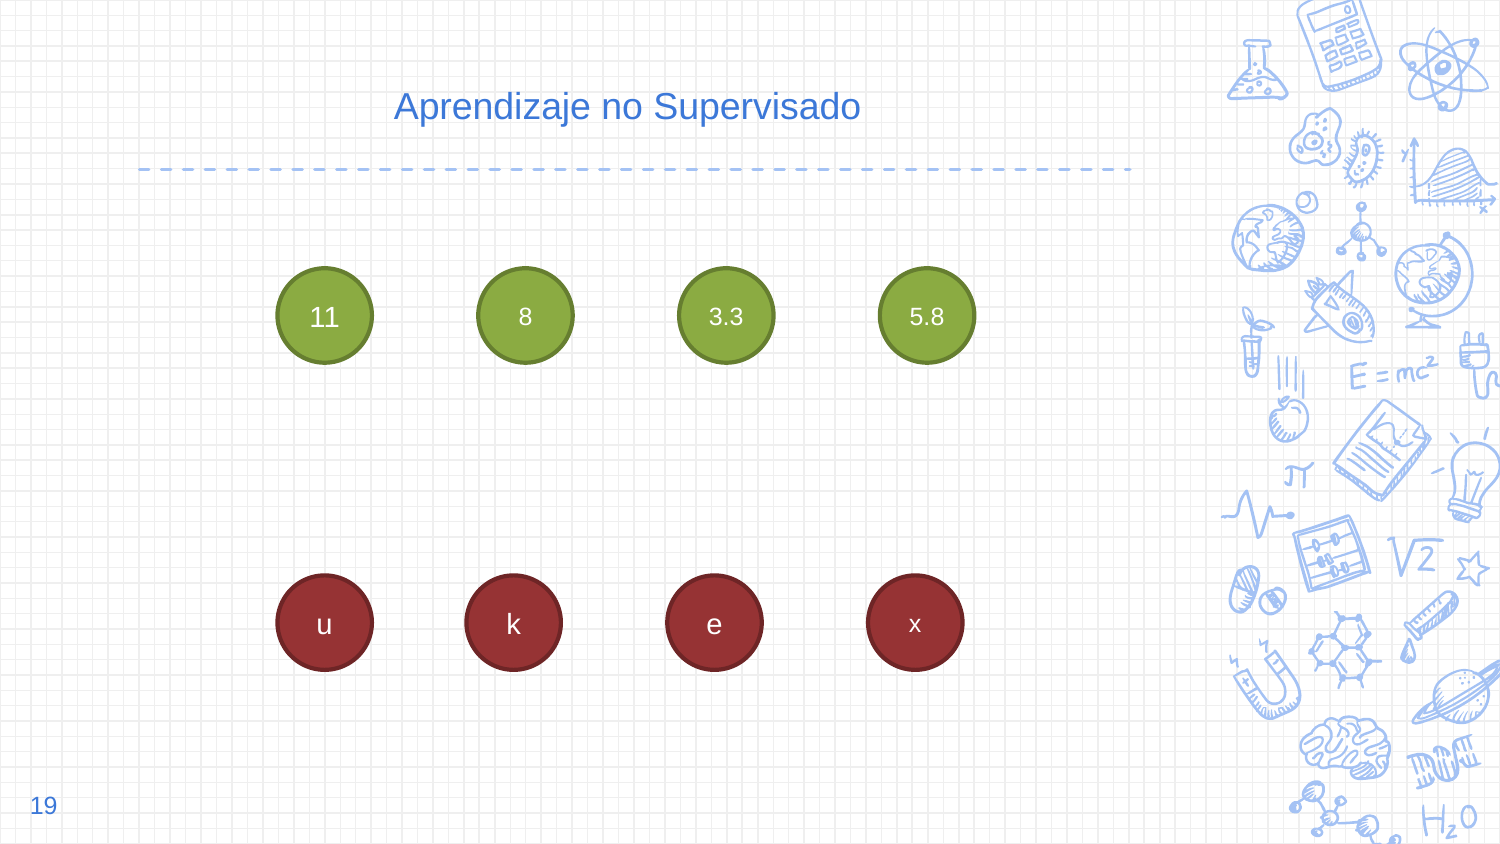

# Aprendizaje no Supervisado
11
8
3.3
5.8
u
k
e
x
19